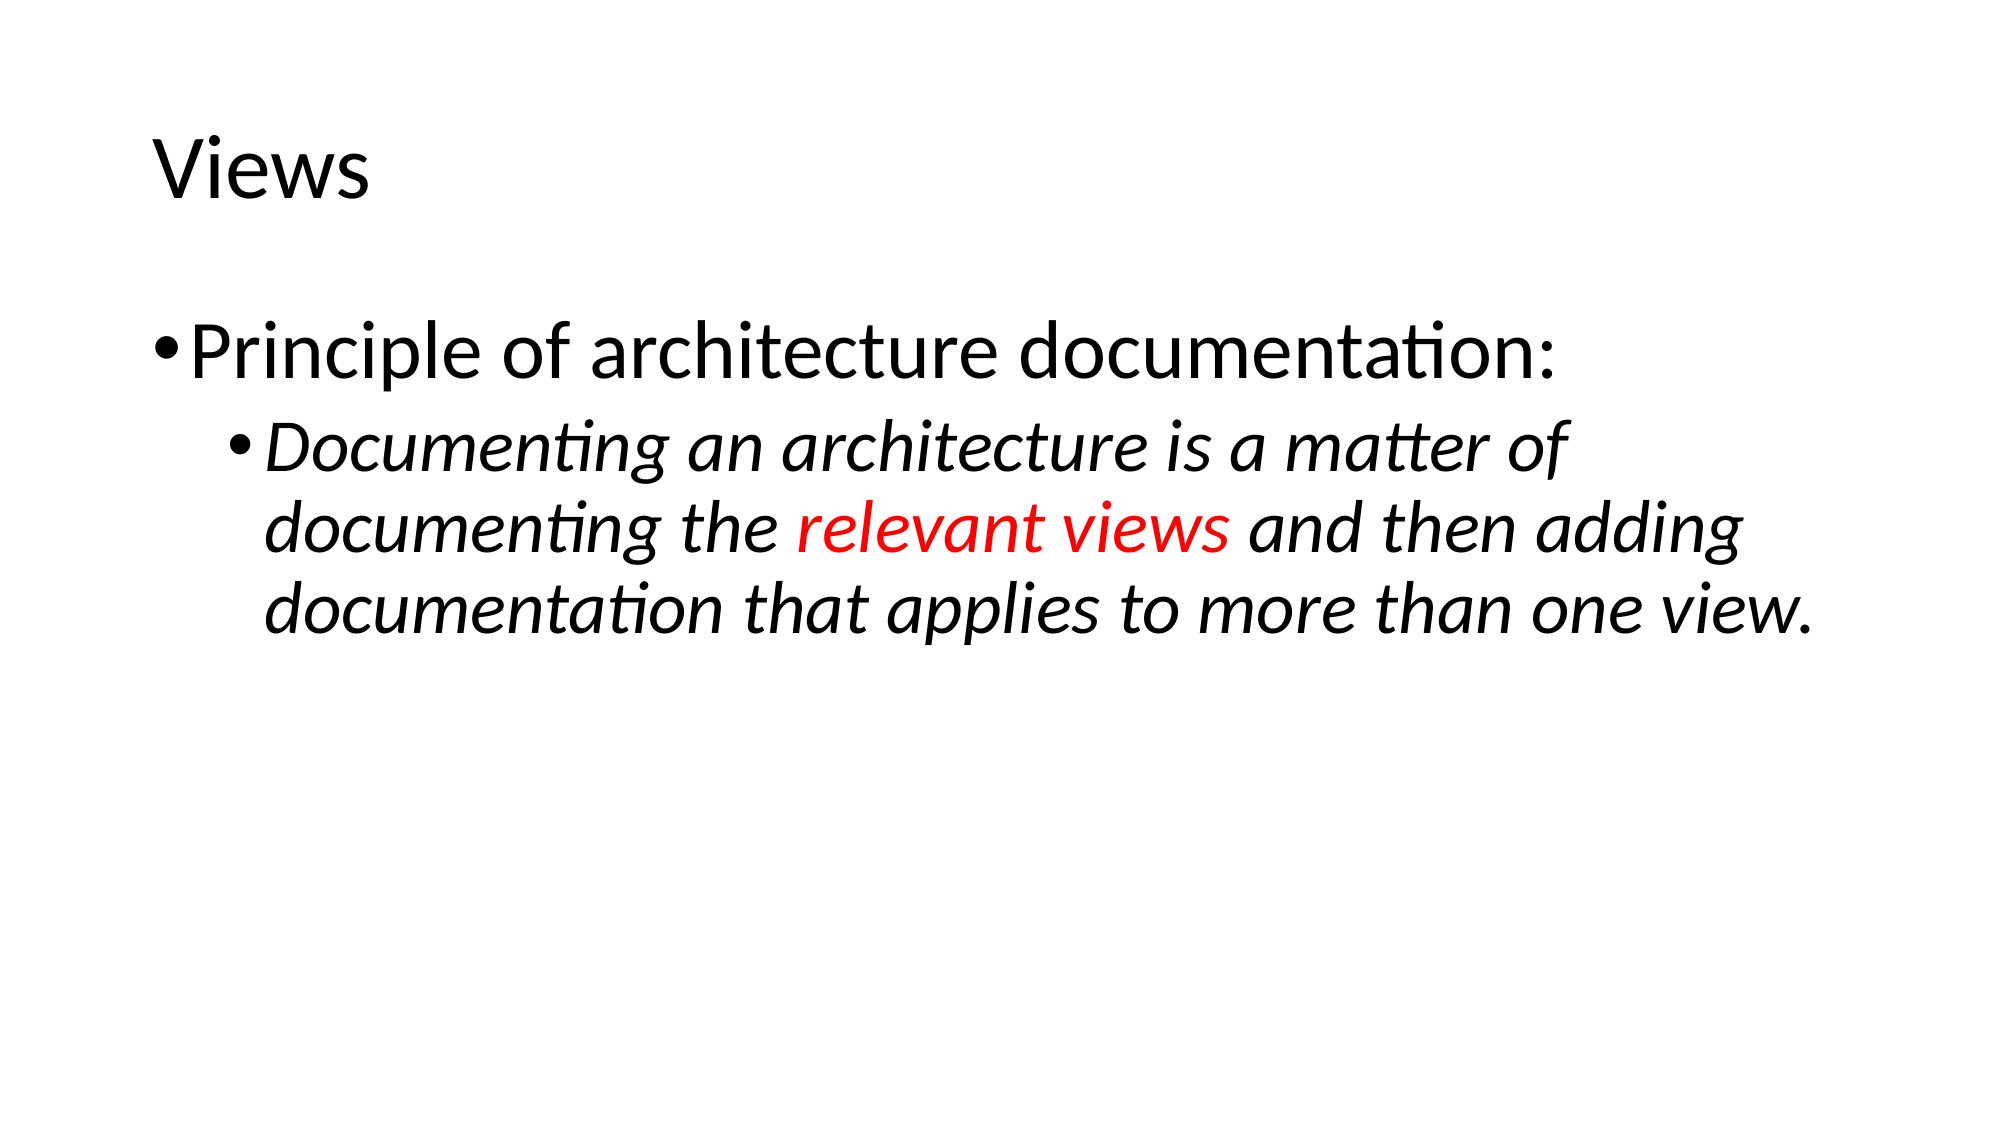

# Views
Principle of architecture documentation:
Documenting an architecture is a matter of documenting the relevant views and then adding documentation that applies to more than one view.